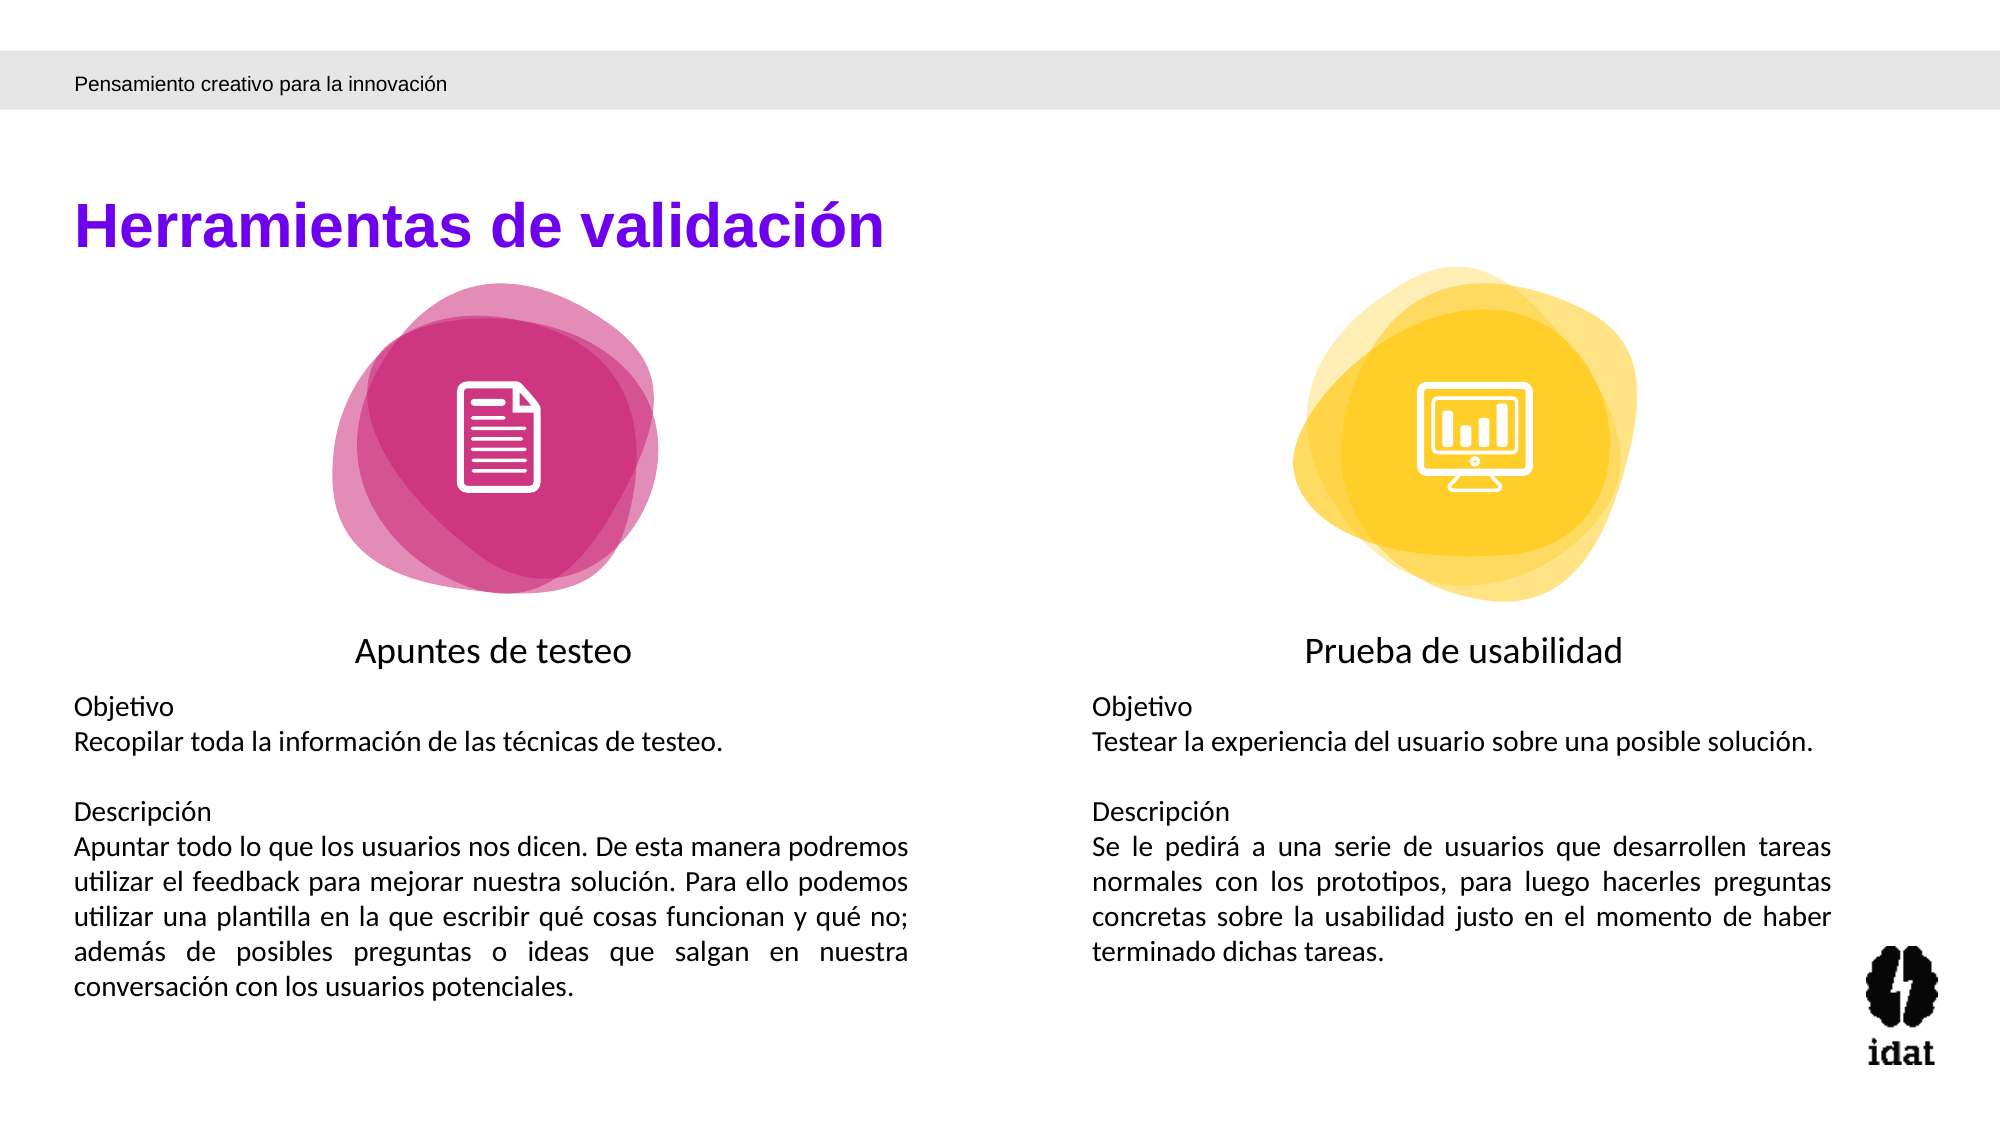

Pensamiento creativo para la innovación
Herramientas de validación

Apuntes de testeo
Prueba de usabilidad
Objetivo
Recopilar toda la información de las técnicas de testeo.

Descripción
Apuntar todo lo que los usuarios nos dicen. De esta manera podremos utilizar el feedback para mejorar nuestra solución. Para ello podemos utilizar una plantilla en la que escribir qué cosas funcionan y qué no; además de posibles preguntas o ideas que salgan en nuestra conversación con los usuarios potenciales.
Objetivo
Testear la experiencia del usuario sobre una posible solución.

Descripción
Se le pedirá a una serie de usuarios que desarrollen tareas normales con los prototipos, para luego hacerles preguntas concretas sobre la usabilidad justo en el momento de haber terminado dichas tareas.